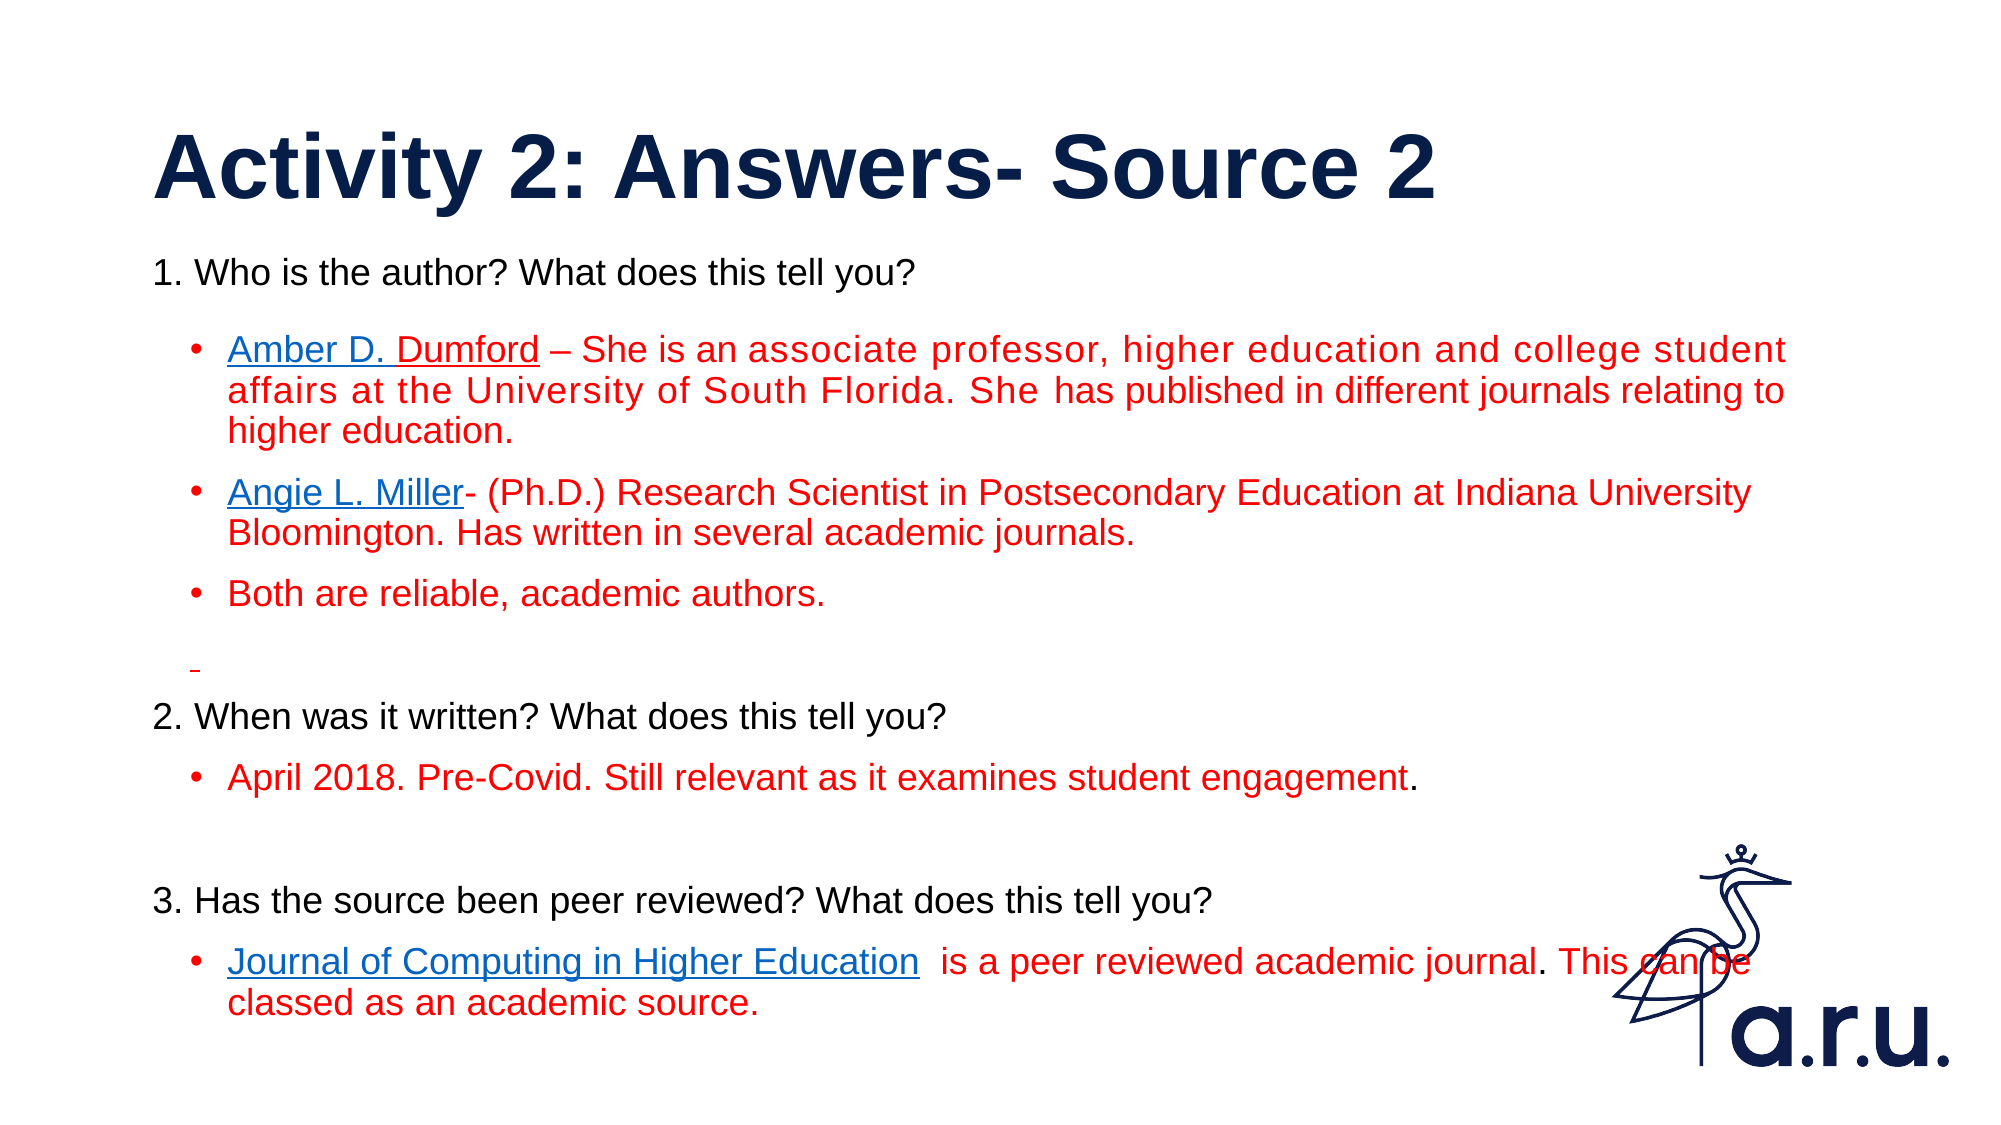

# Activity 2: Answers- Source 2
1. Who is the author? What does this tell you?
Amber D. Dumford – She is an associate professor, higher education and college student affairs at the University of South Florida. She has published in different journals relating to higher education.
Angie L. Miller- (Ph.D.) Research Scientist in Postsecondary Education at Indiana University Bloomington. Has written in several academic journals.
Both are reliable, academic authors.

2. When was it written? What does this tell you?
April 2018. Pre-Covid. Still relevant as it examines student engagement.

3. Has the source been peer reviewed? What does this tell you?
Journal of Computing in Higher Education  is a peer reviewed academic journal. This can be classed as an academic source.